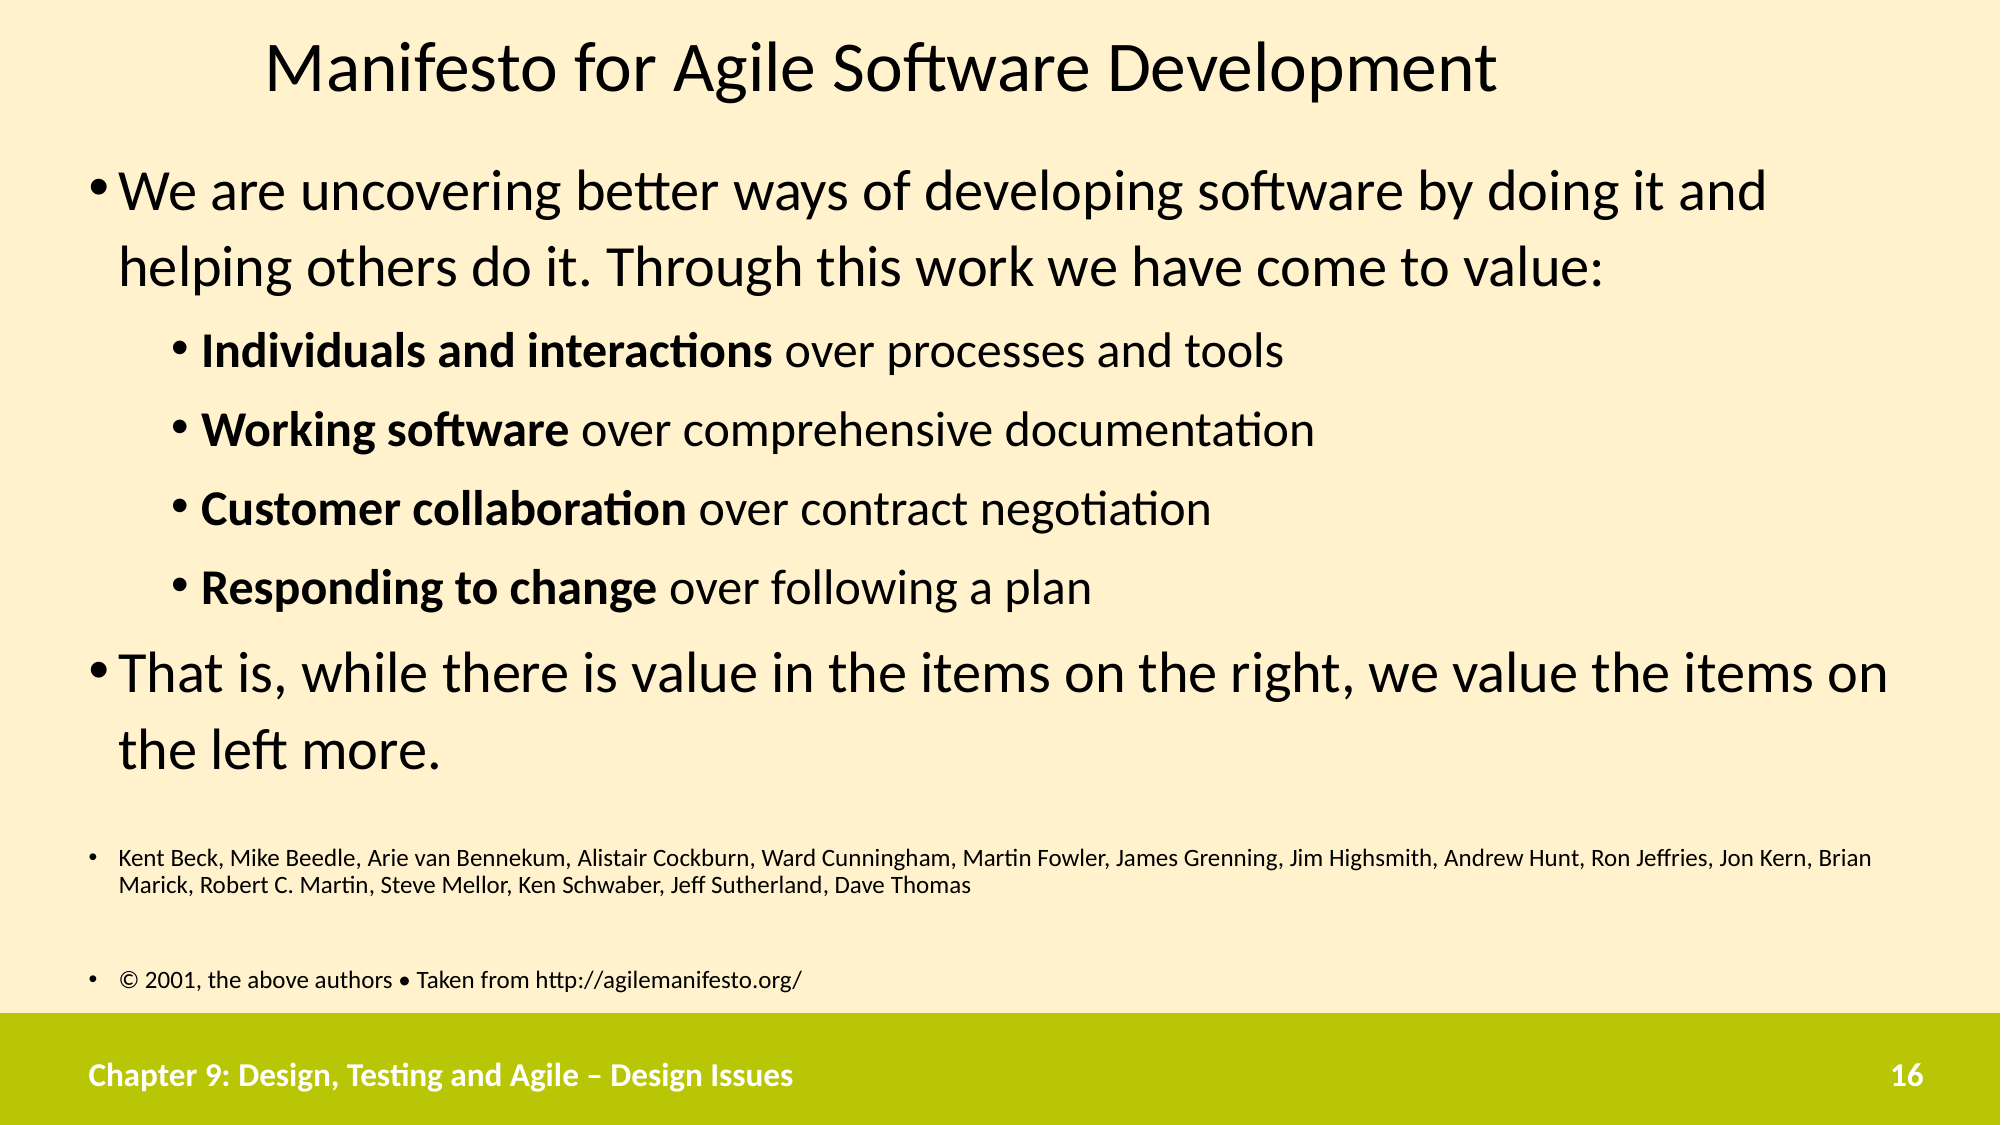

# Manifesto for Agile Software Development
We are uncovering better ways of developing software by doing it and helping others do it. Through this work we have come to value:
Individuals and interactions over processes and tools
Working software over comprehensive documentation
Customer collaboration over contract negotiation
Responding to change over following a plan
That is, while there is value in the items on the right, we value the items on the left more.

Kent Beck, Mike Beedle, Arie van Bennekum, Alistair Cockburn, Ward Cunningham, Martin Fowler, James Grenning, Jim Highsmith, Andrew Hunt, Ron Jeffries, Jon Kern, Brian Marick, Robert C. Martin, Steve Mellor, Ken Schwaber, Jeff Sutherland, Dave Thomas

© 2001, the above authors • Taken from http://agilemanifesto.org/
Chapter 9: Design, Testing and Agile – Design Issues
16